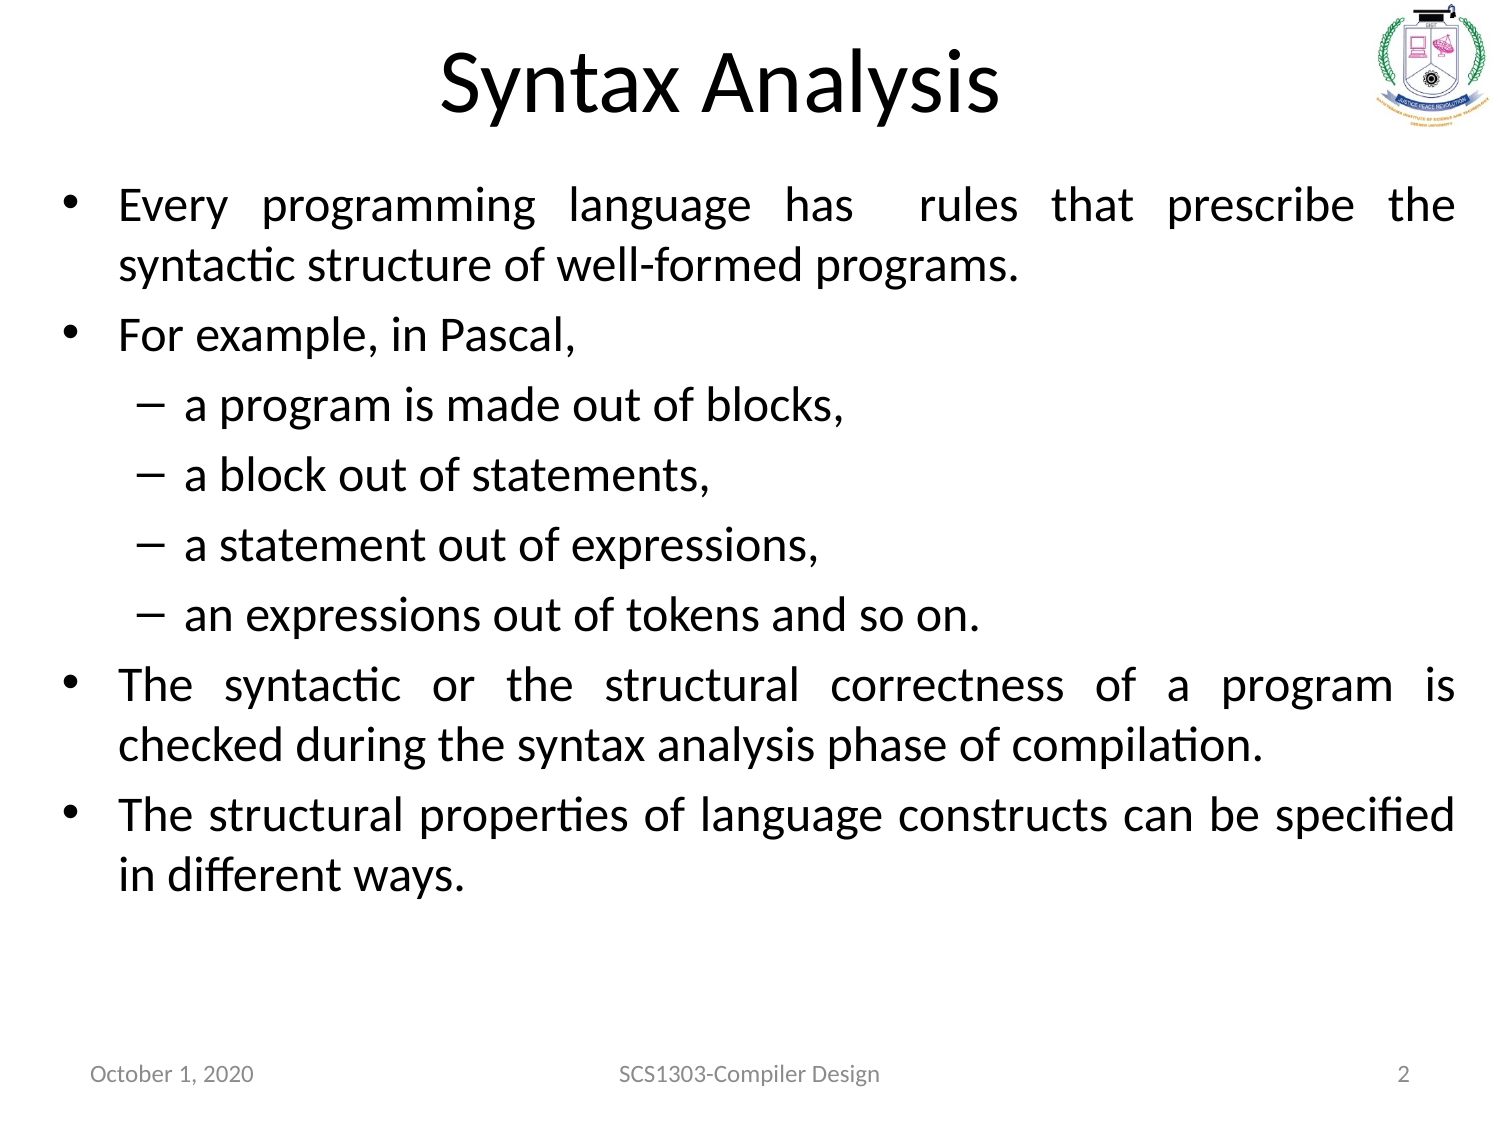

# Syntax Analysis
Every programming language has  rules that prescribe the syntactic structure of well-formed programs.
For example, in Pascal,
a program is made out of blocks,
a block out of statements,
a statement out of expressions,
an expressions out of tokens and so on.
The syntactic or the structural correctness of a program is checked during the syntax analysis phase of compilation.
The structural properties of language constructs can be specified in different ways.

October 1, 2020
SCS1303-Compiler Design
2